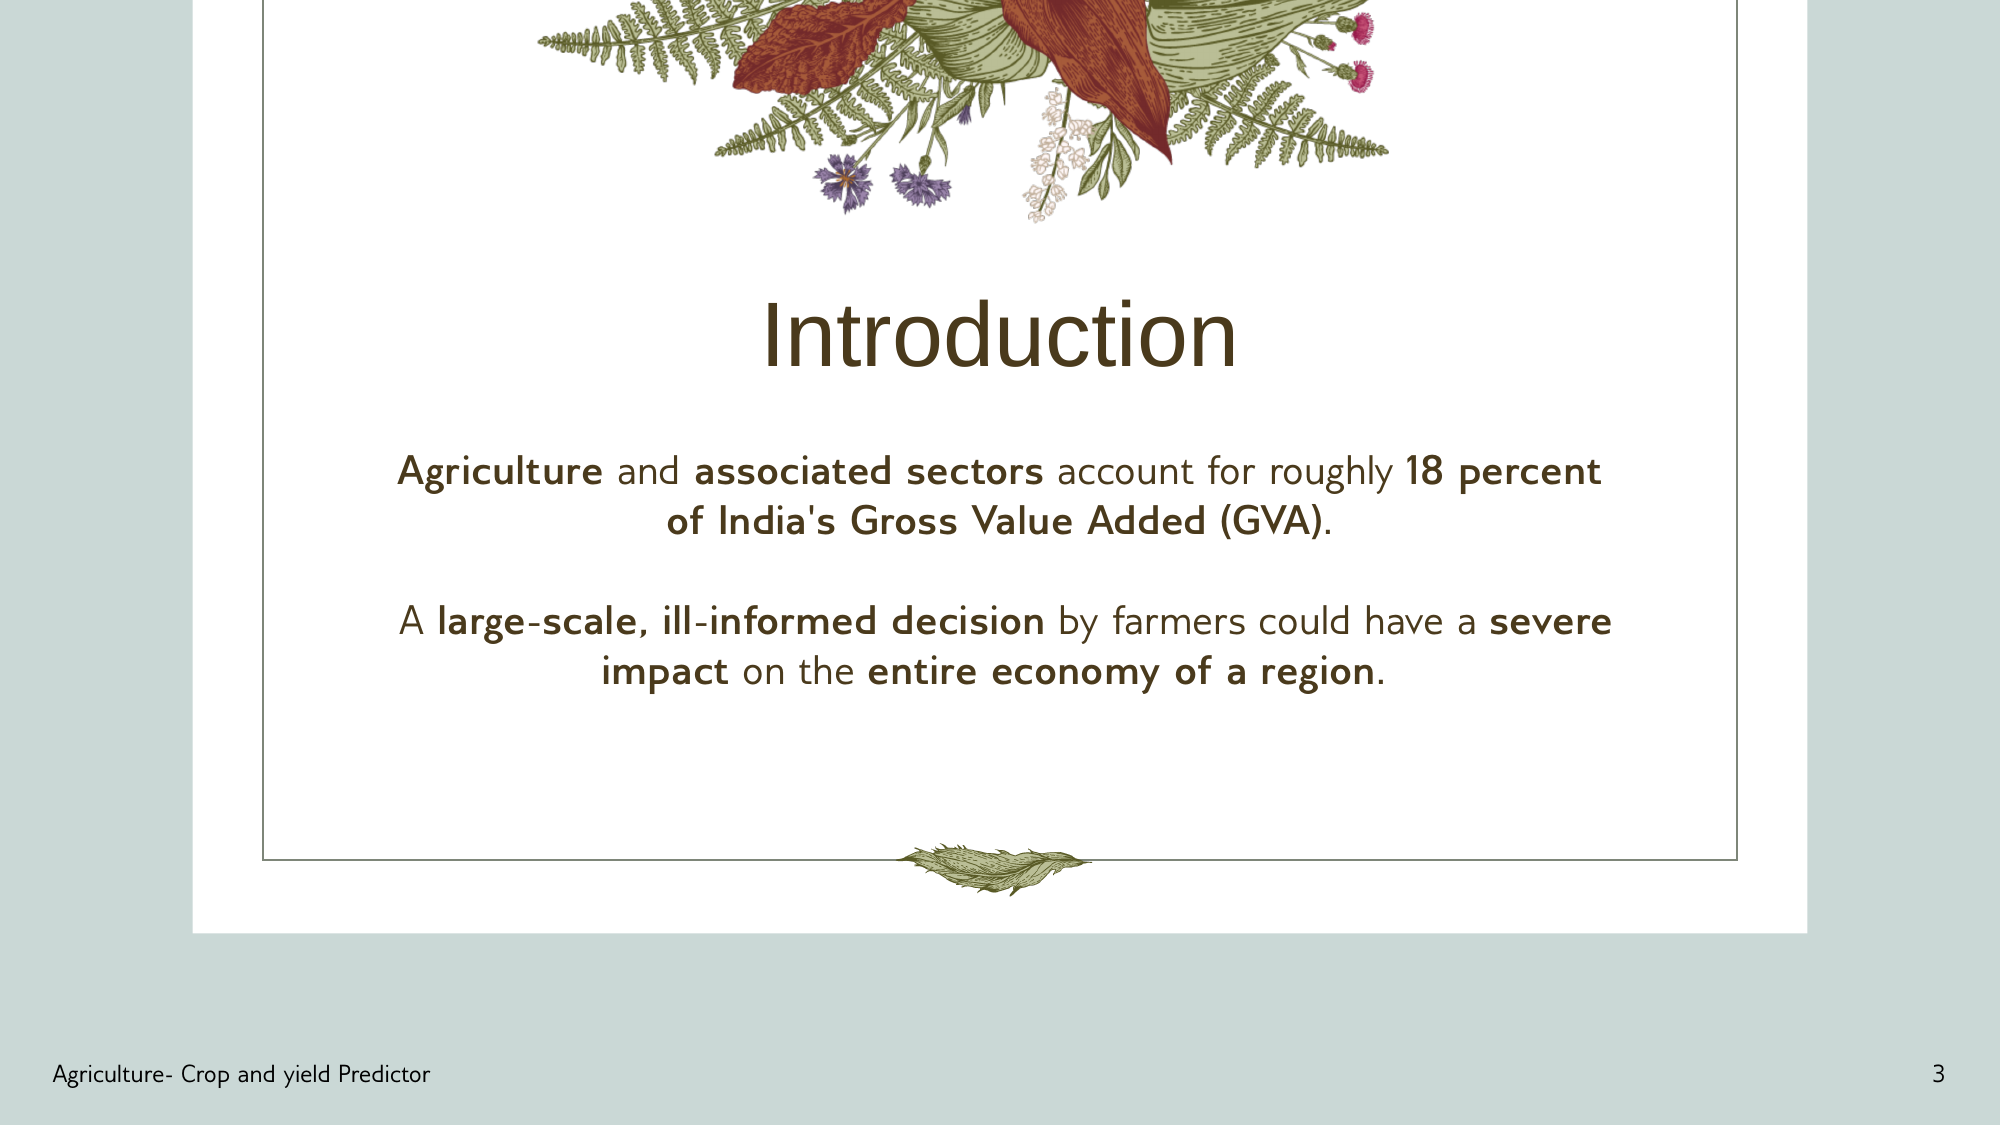

# Introduction
Agriculture and associated sectors account for roughly 18 percent of India's Gross Value Added (GVA).

 A large-scale, ill-informed decision by farmers could have a severe impact on the entire economy of a region.
Agriculture- Crop and yield Predictor
3